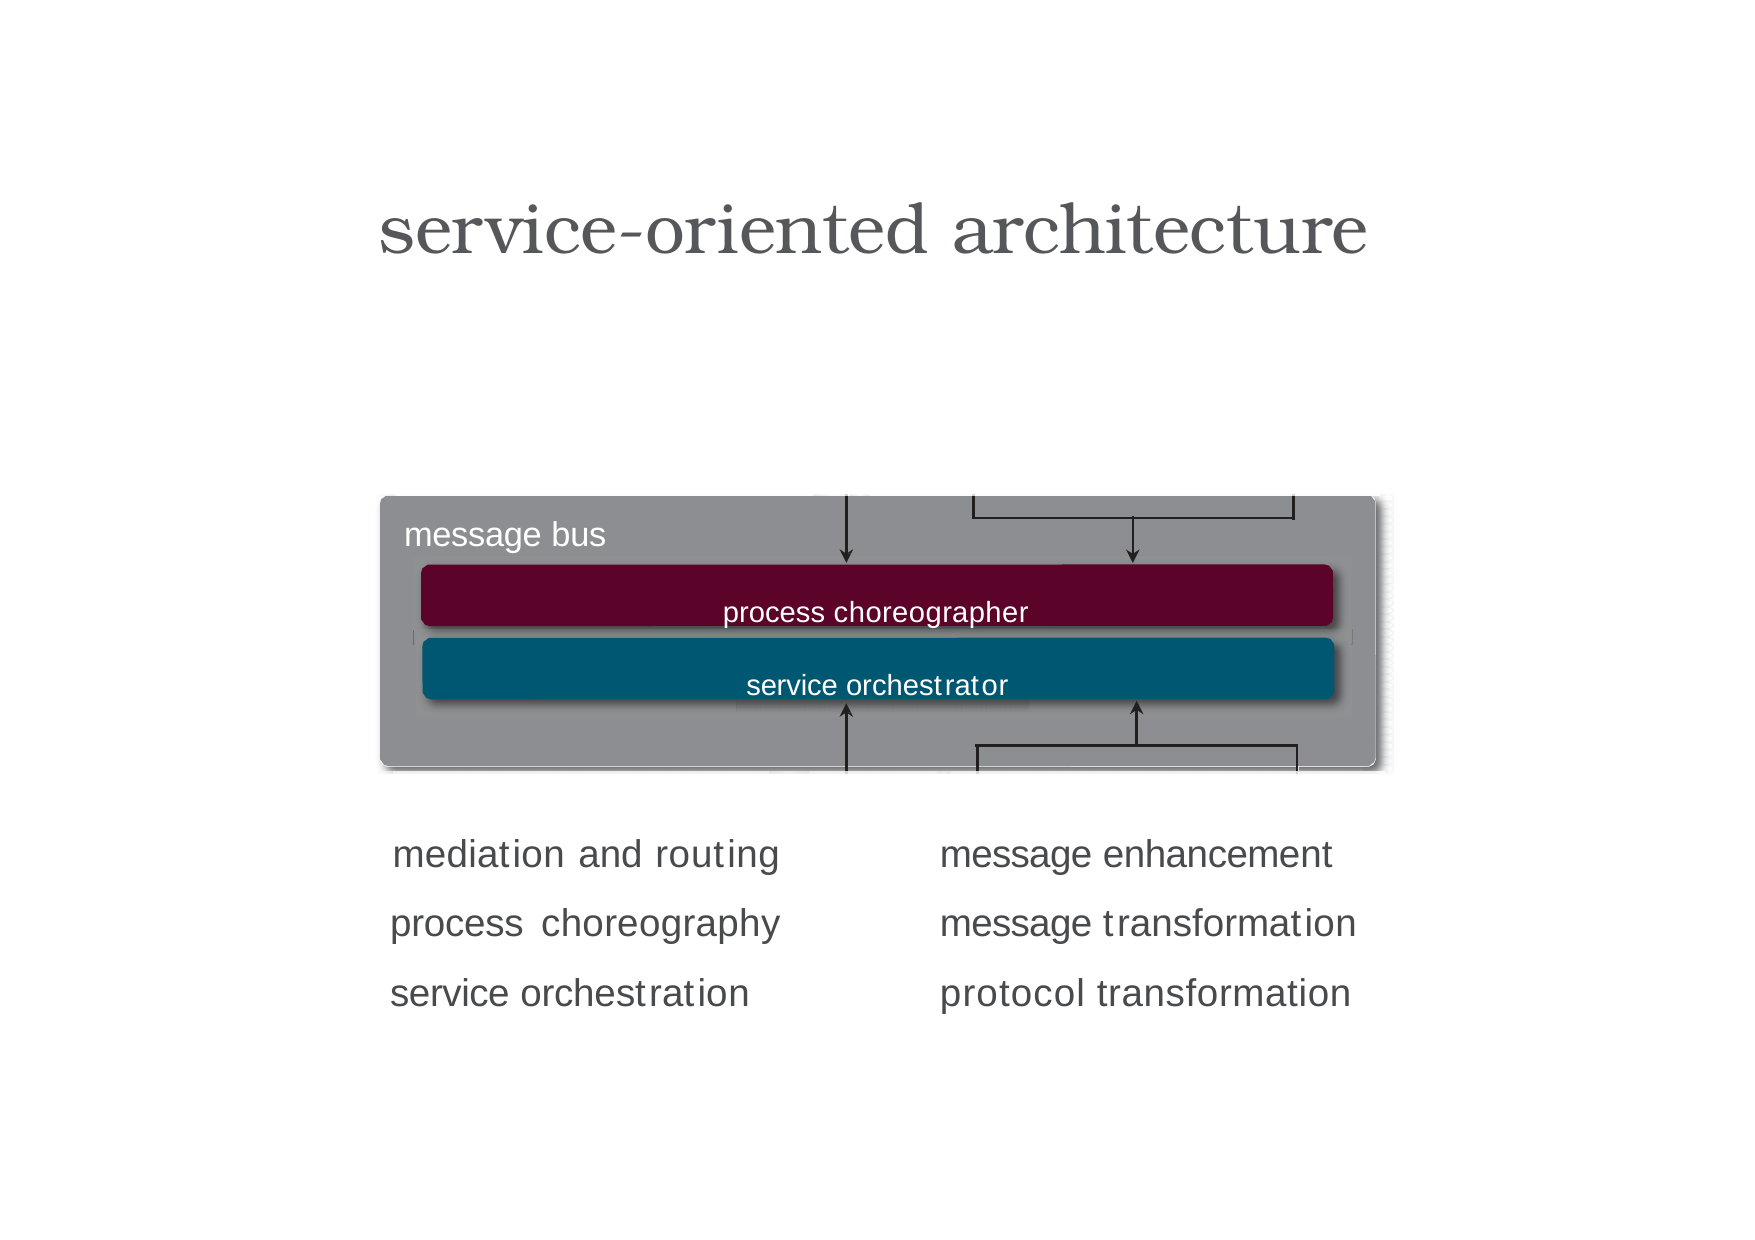

# service-oriented architecture
business services	BS	BS	BS	BS	BS	BS

business services	BS	BS	BS	BS	BS	BS

message bus
process choreographer service orchestrator

enterprise services	ES	ES	ES	ES	ES	ES

application services	AS	infrastructure services	IS

mediation and routing process choreography service orchestration
message enhancement message transformation protocol transformation